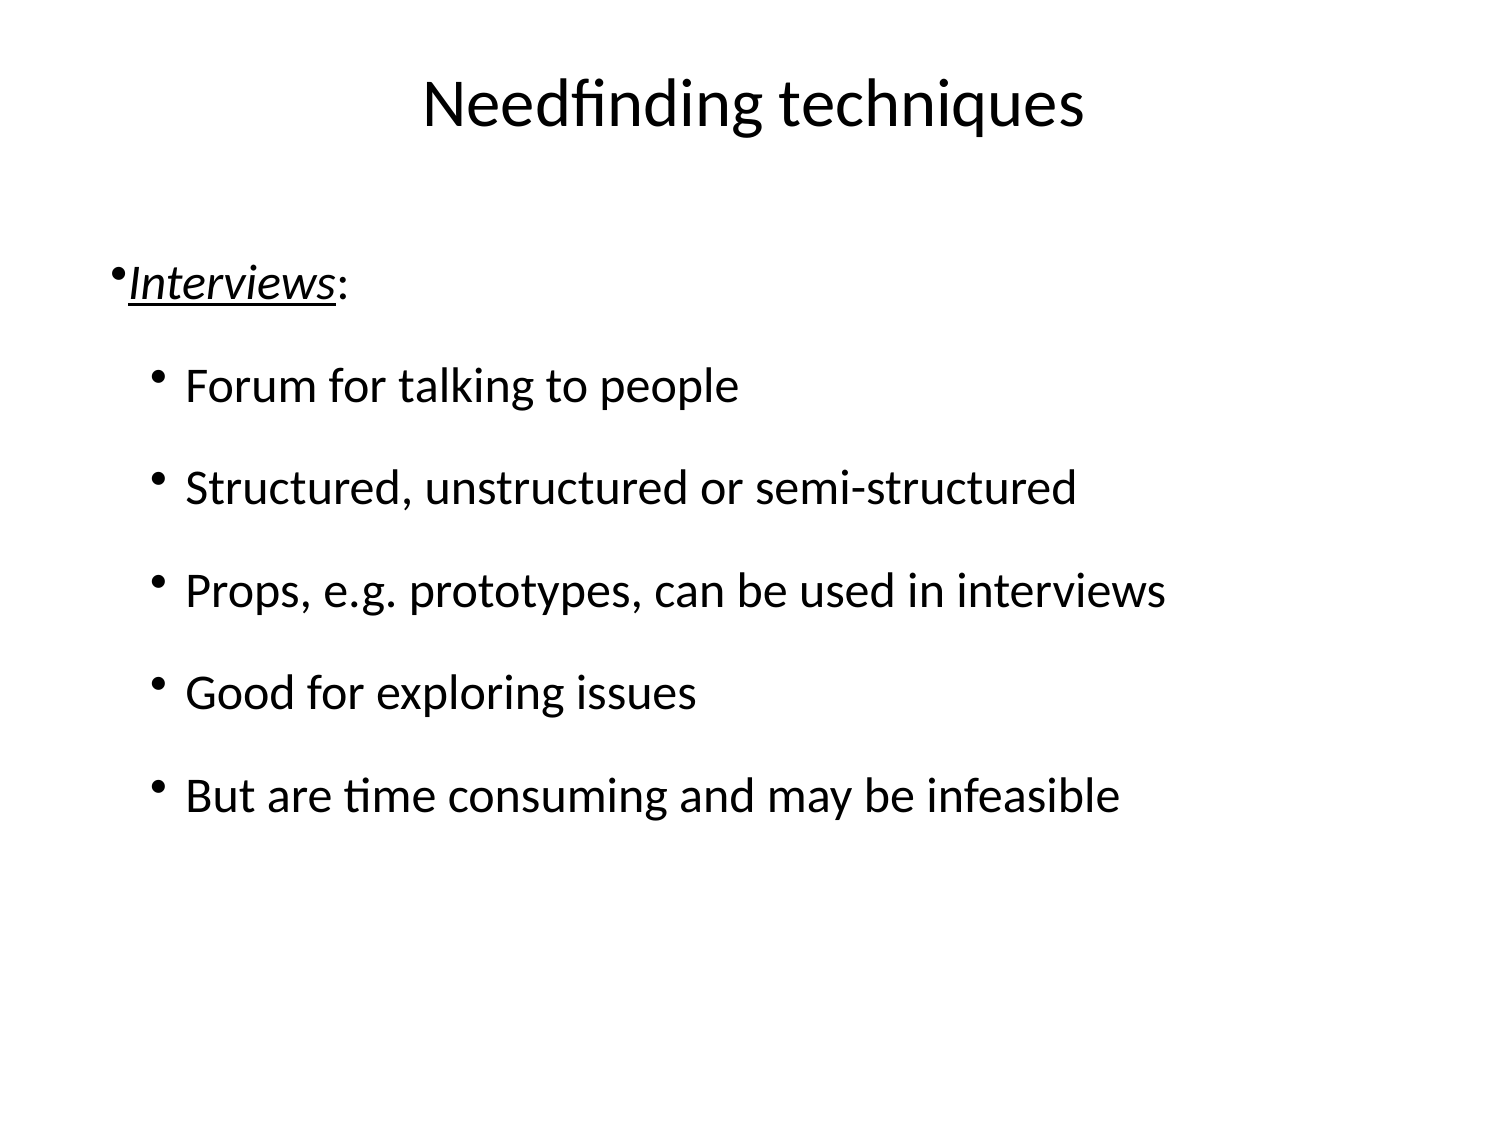

# Needfinding techniques

Interviews:
Forum for talking to people
Structured, unstructured or semi-structured
Props, e.g. prototypes, can be used in interviews
Good for exploring issues
But are time consuming and may be infeasible